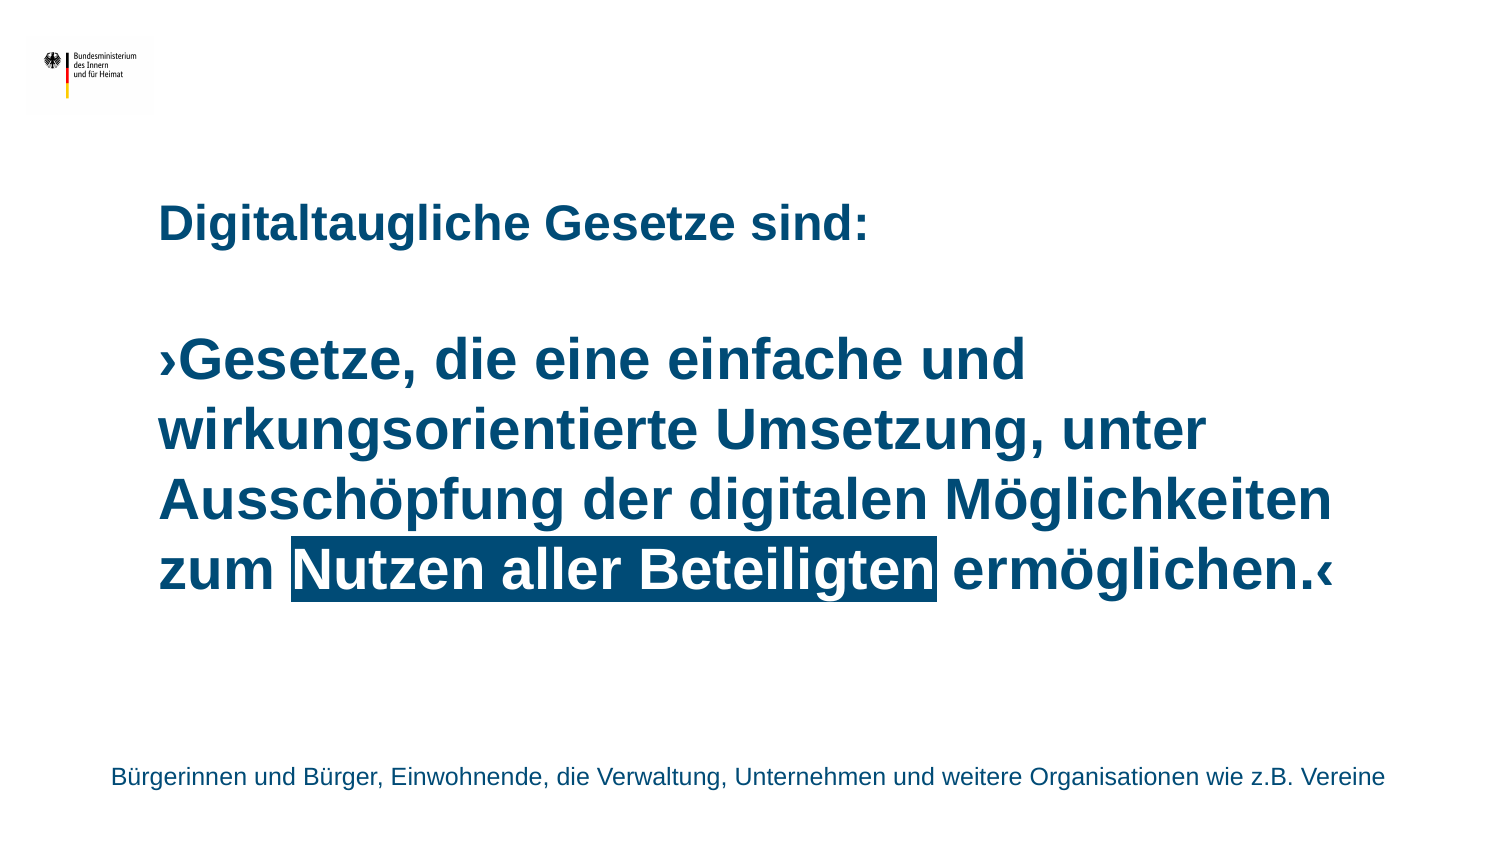

Digitaltaugliche Gesetze sind:

›Gesetze, die eine einfache und wirkungsorientierte Umsetzung, unter Ausschöpfung der digitalen Möglichkeiten zum Nutzen aller Beteiligten ermöglichen.‹
Bürgerinnen und Bürger, Einwohnende, die Verwaltung, Unternehmen und weitere Organisationen wie z.B. Vereine